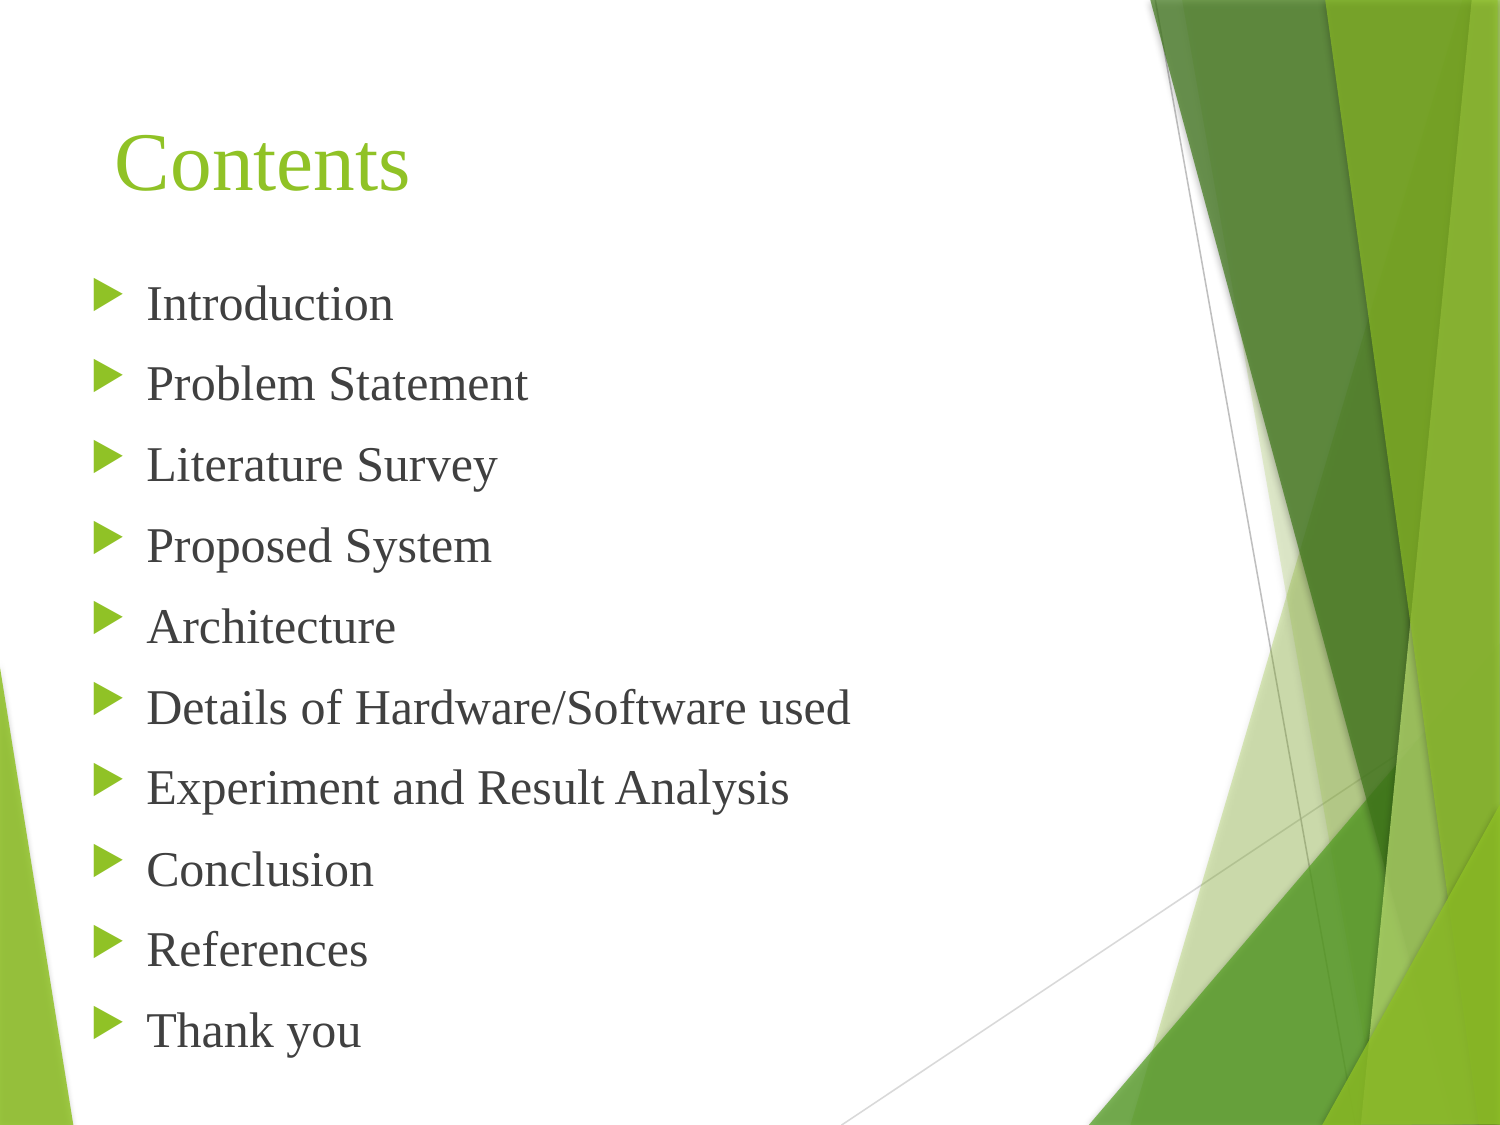

# Contents
Introduction
Problem Statement
Literature Survey
Proposed System
Architecture
Details of Hardware/Software used
Experiment and Result Analysis
Conclusion
References
Thank you